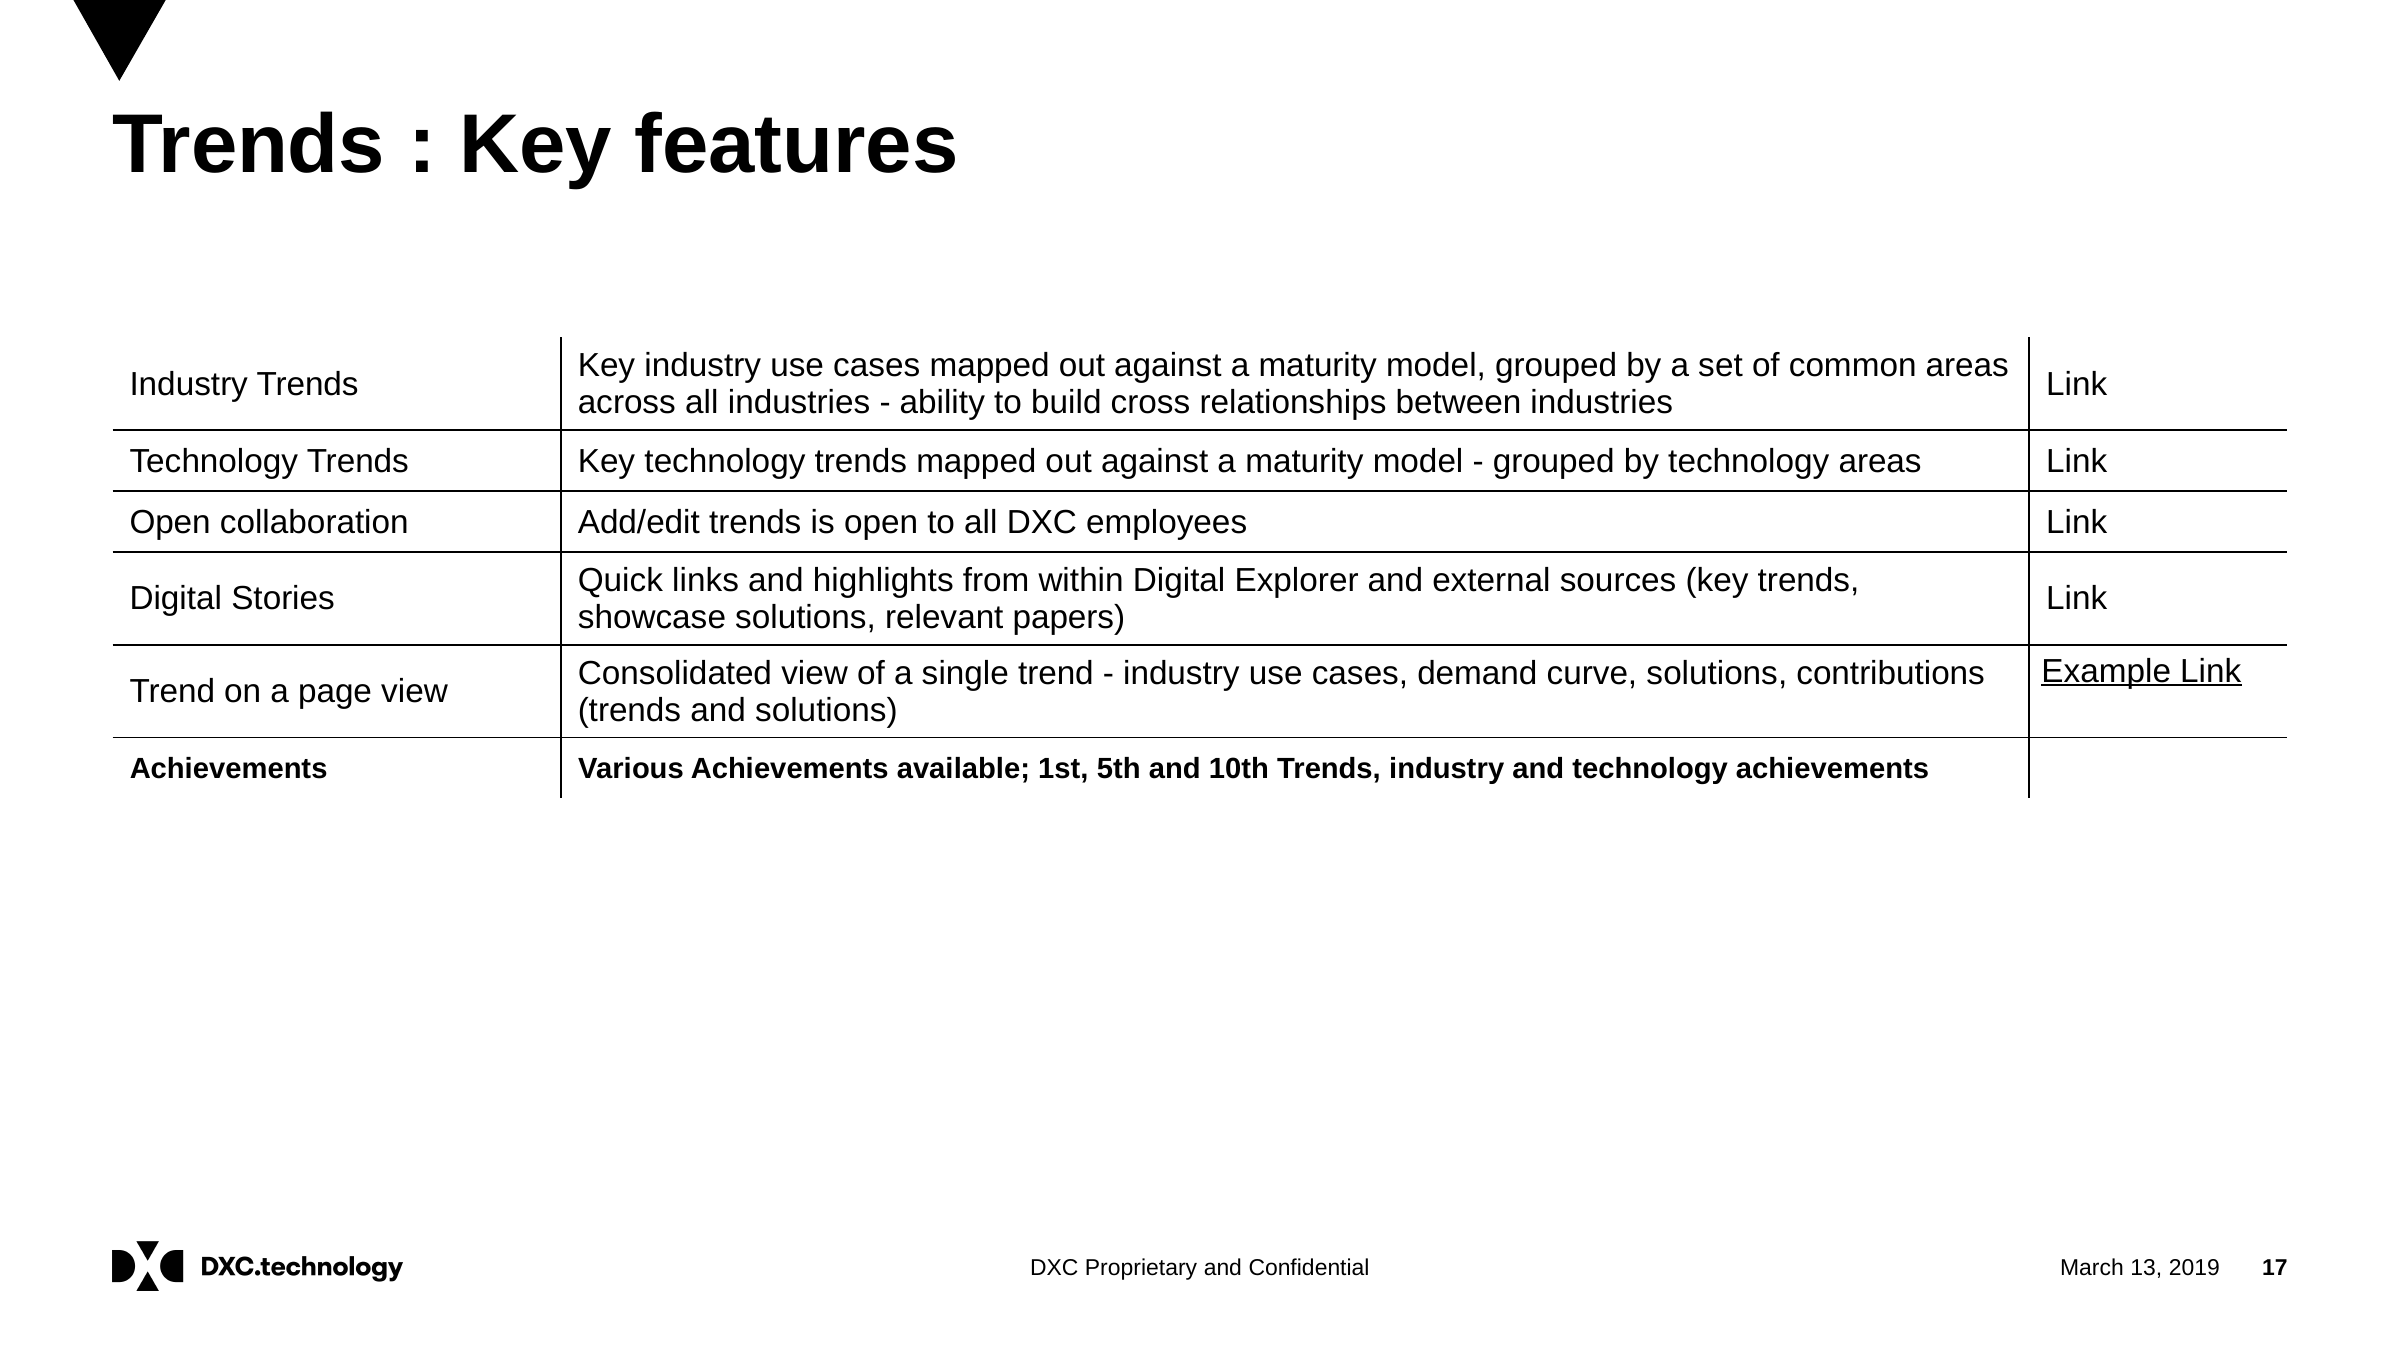

# Trends : Key features
| Industry Trends | Key industry use cases mapped out against a maturity model, grouped by a set of common areas across all industries - ability to build cross relationships between industries | Link |
| --- | --- | --- |
| Technology Trends | Key technology trends mapped out against a maturity model - grouped by technology areas | Link |
| Open collaboration | Add/edit trends is open to all DXC employees | Link |
| Digital Stories | Quick links and highlights from within Digital Explorer and external sources (key trends, showcase solutions, relevant papers) | Link |
| Trend on a page view | Consolidated view of a single trend - industry use cases, demand curve, solutions, contributions (trends and solutions) | Example Link |
| Achievements | Various Achievements available; 1st, 5th and 10th Trends, industry and technology achievements |  |